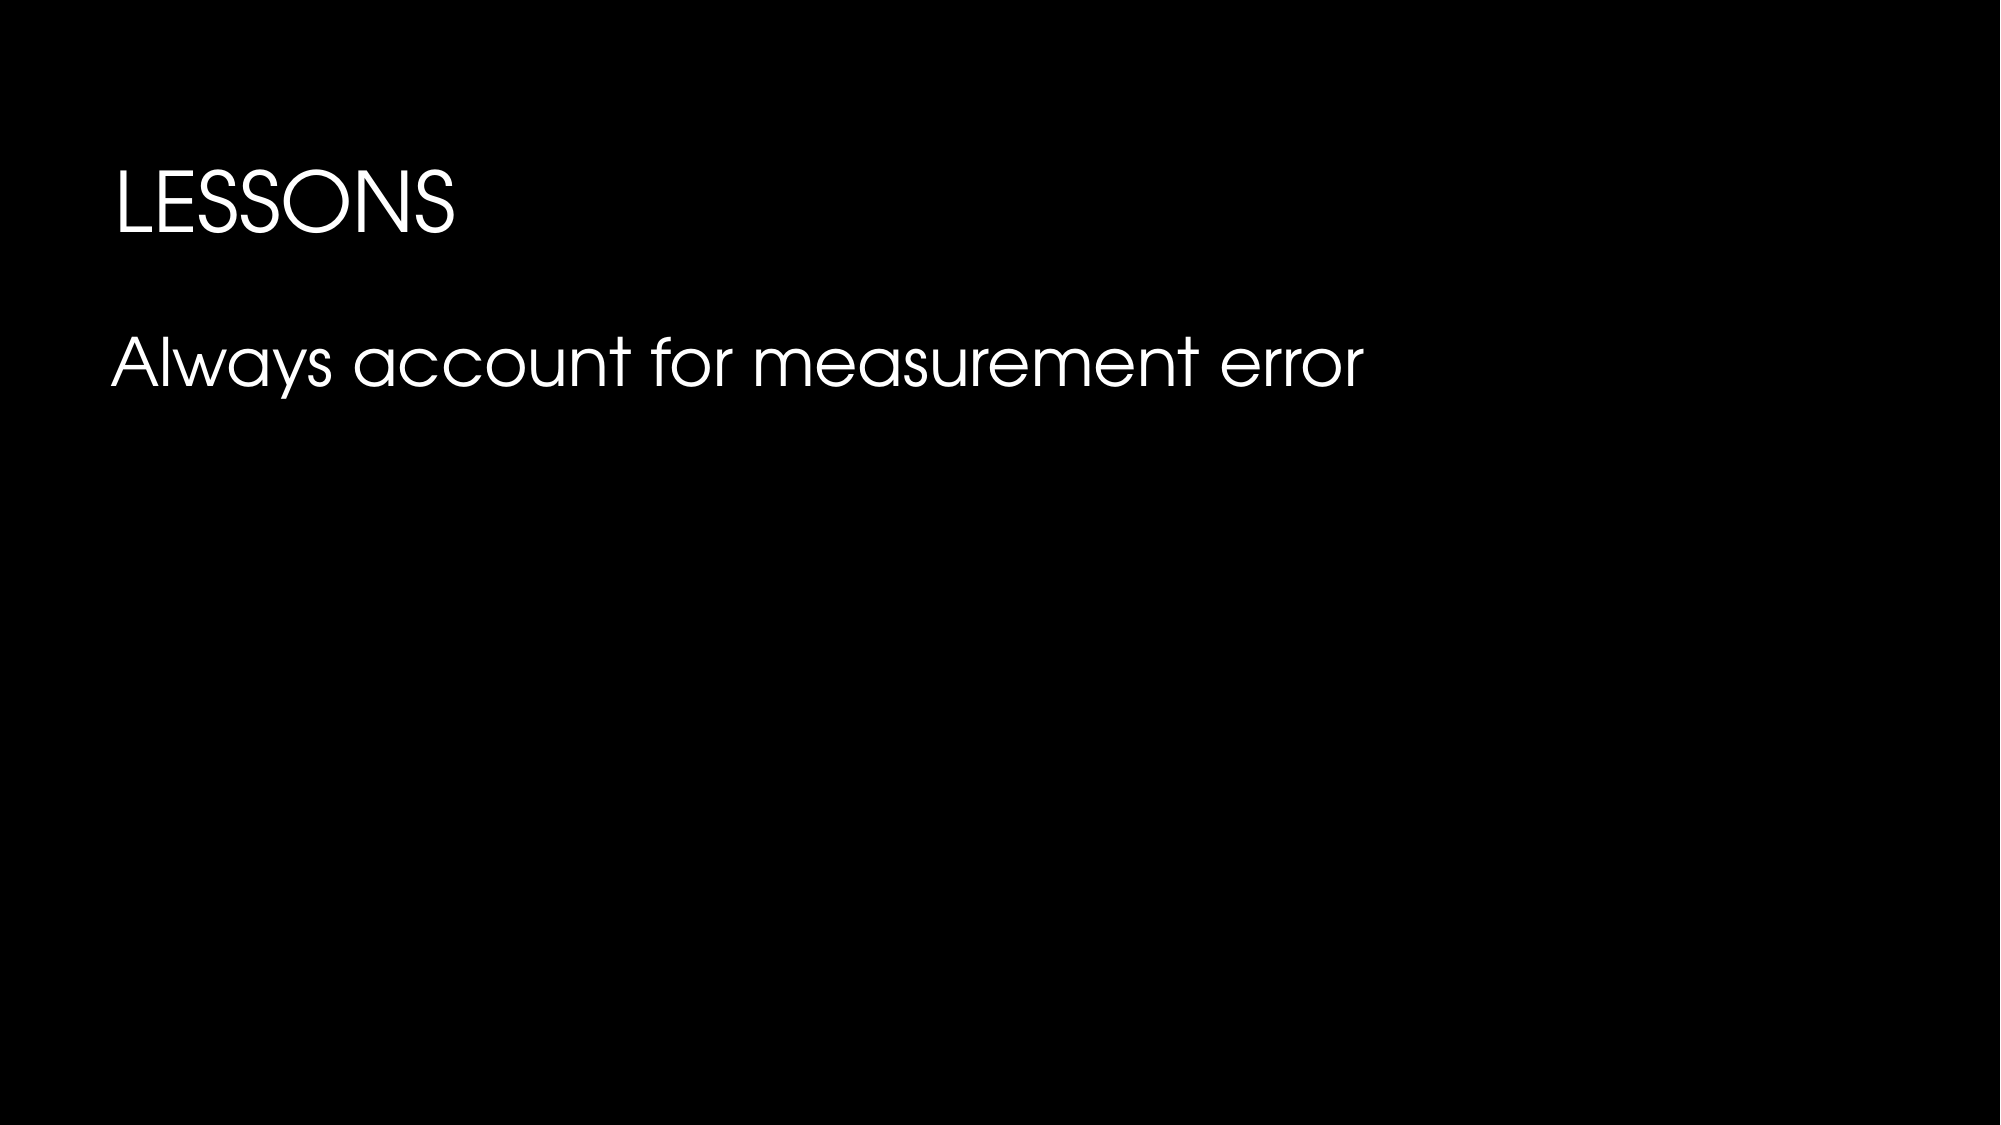

# Lessons
Always account for measurement error